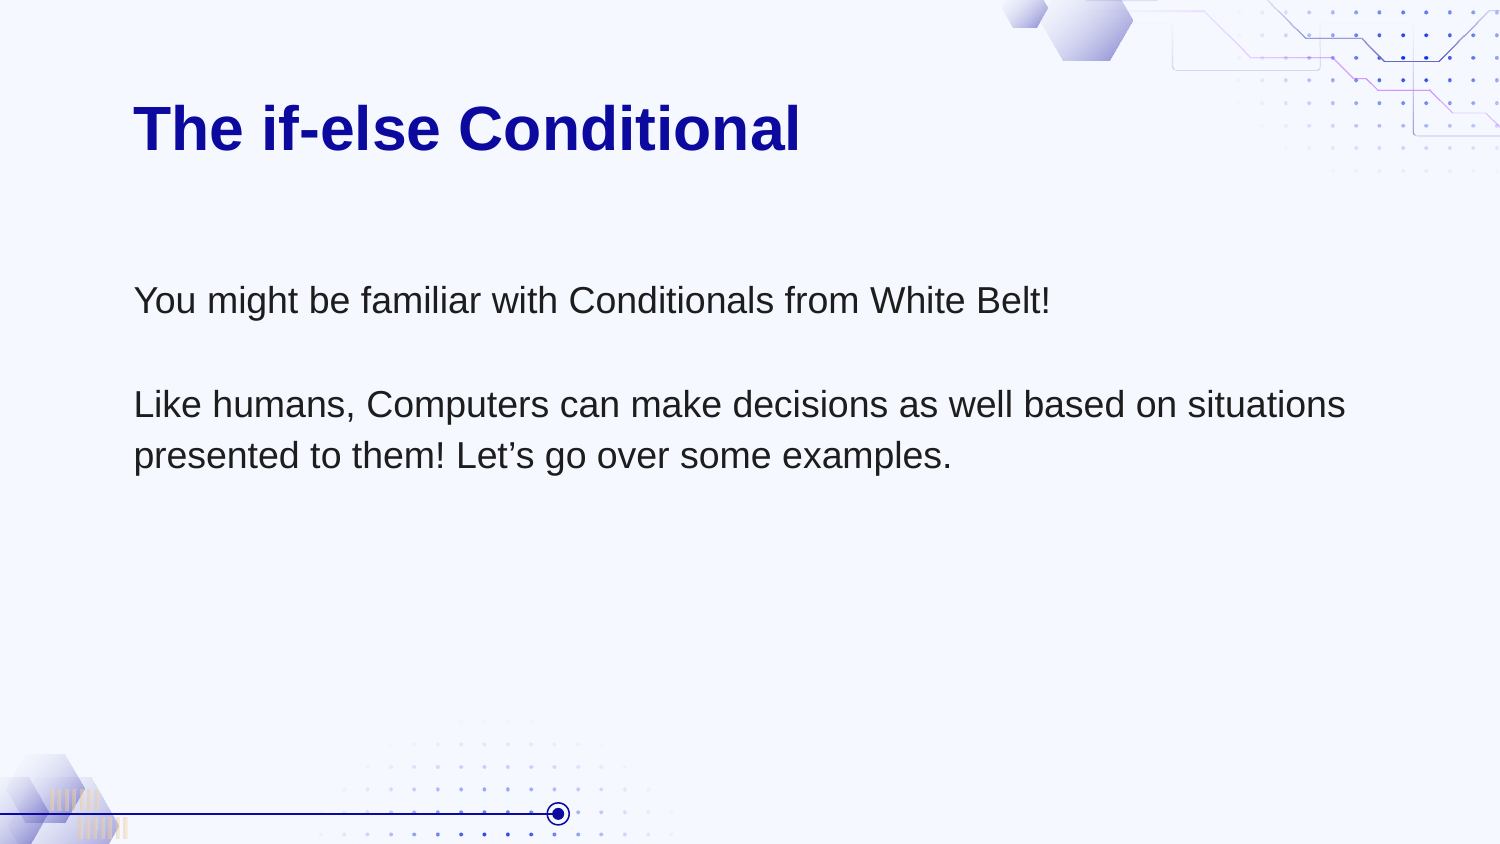

# The if-else Conditional
You might be familiar with Conditionals from White Belt!

Like humans, Computers can make decisions as well based on situations presented to them! Let’s go over some examples.